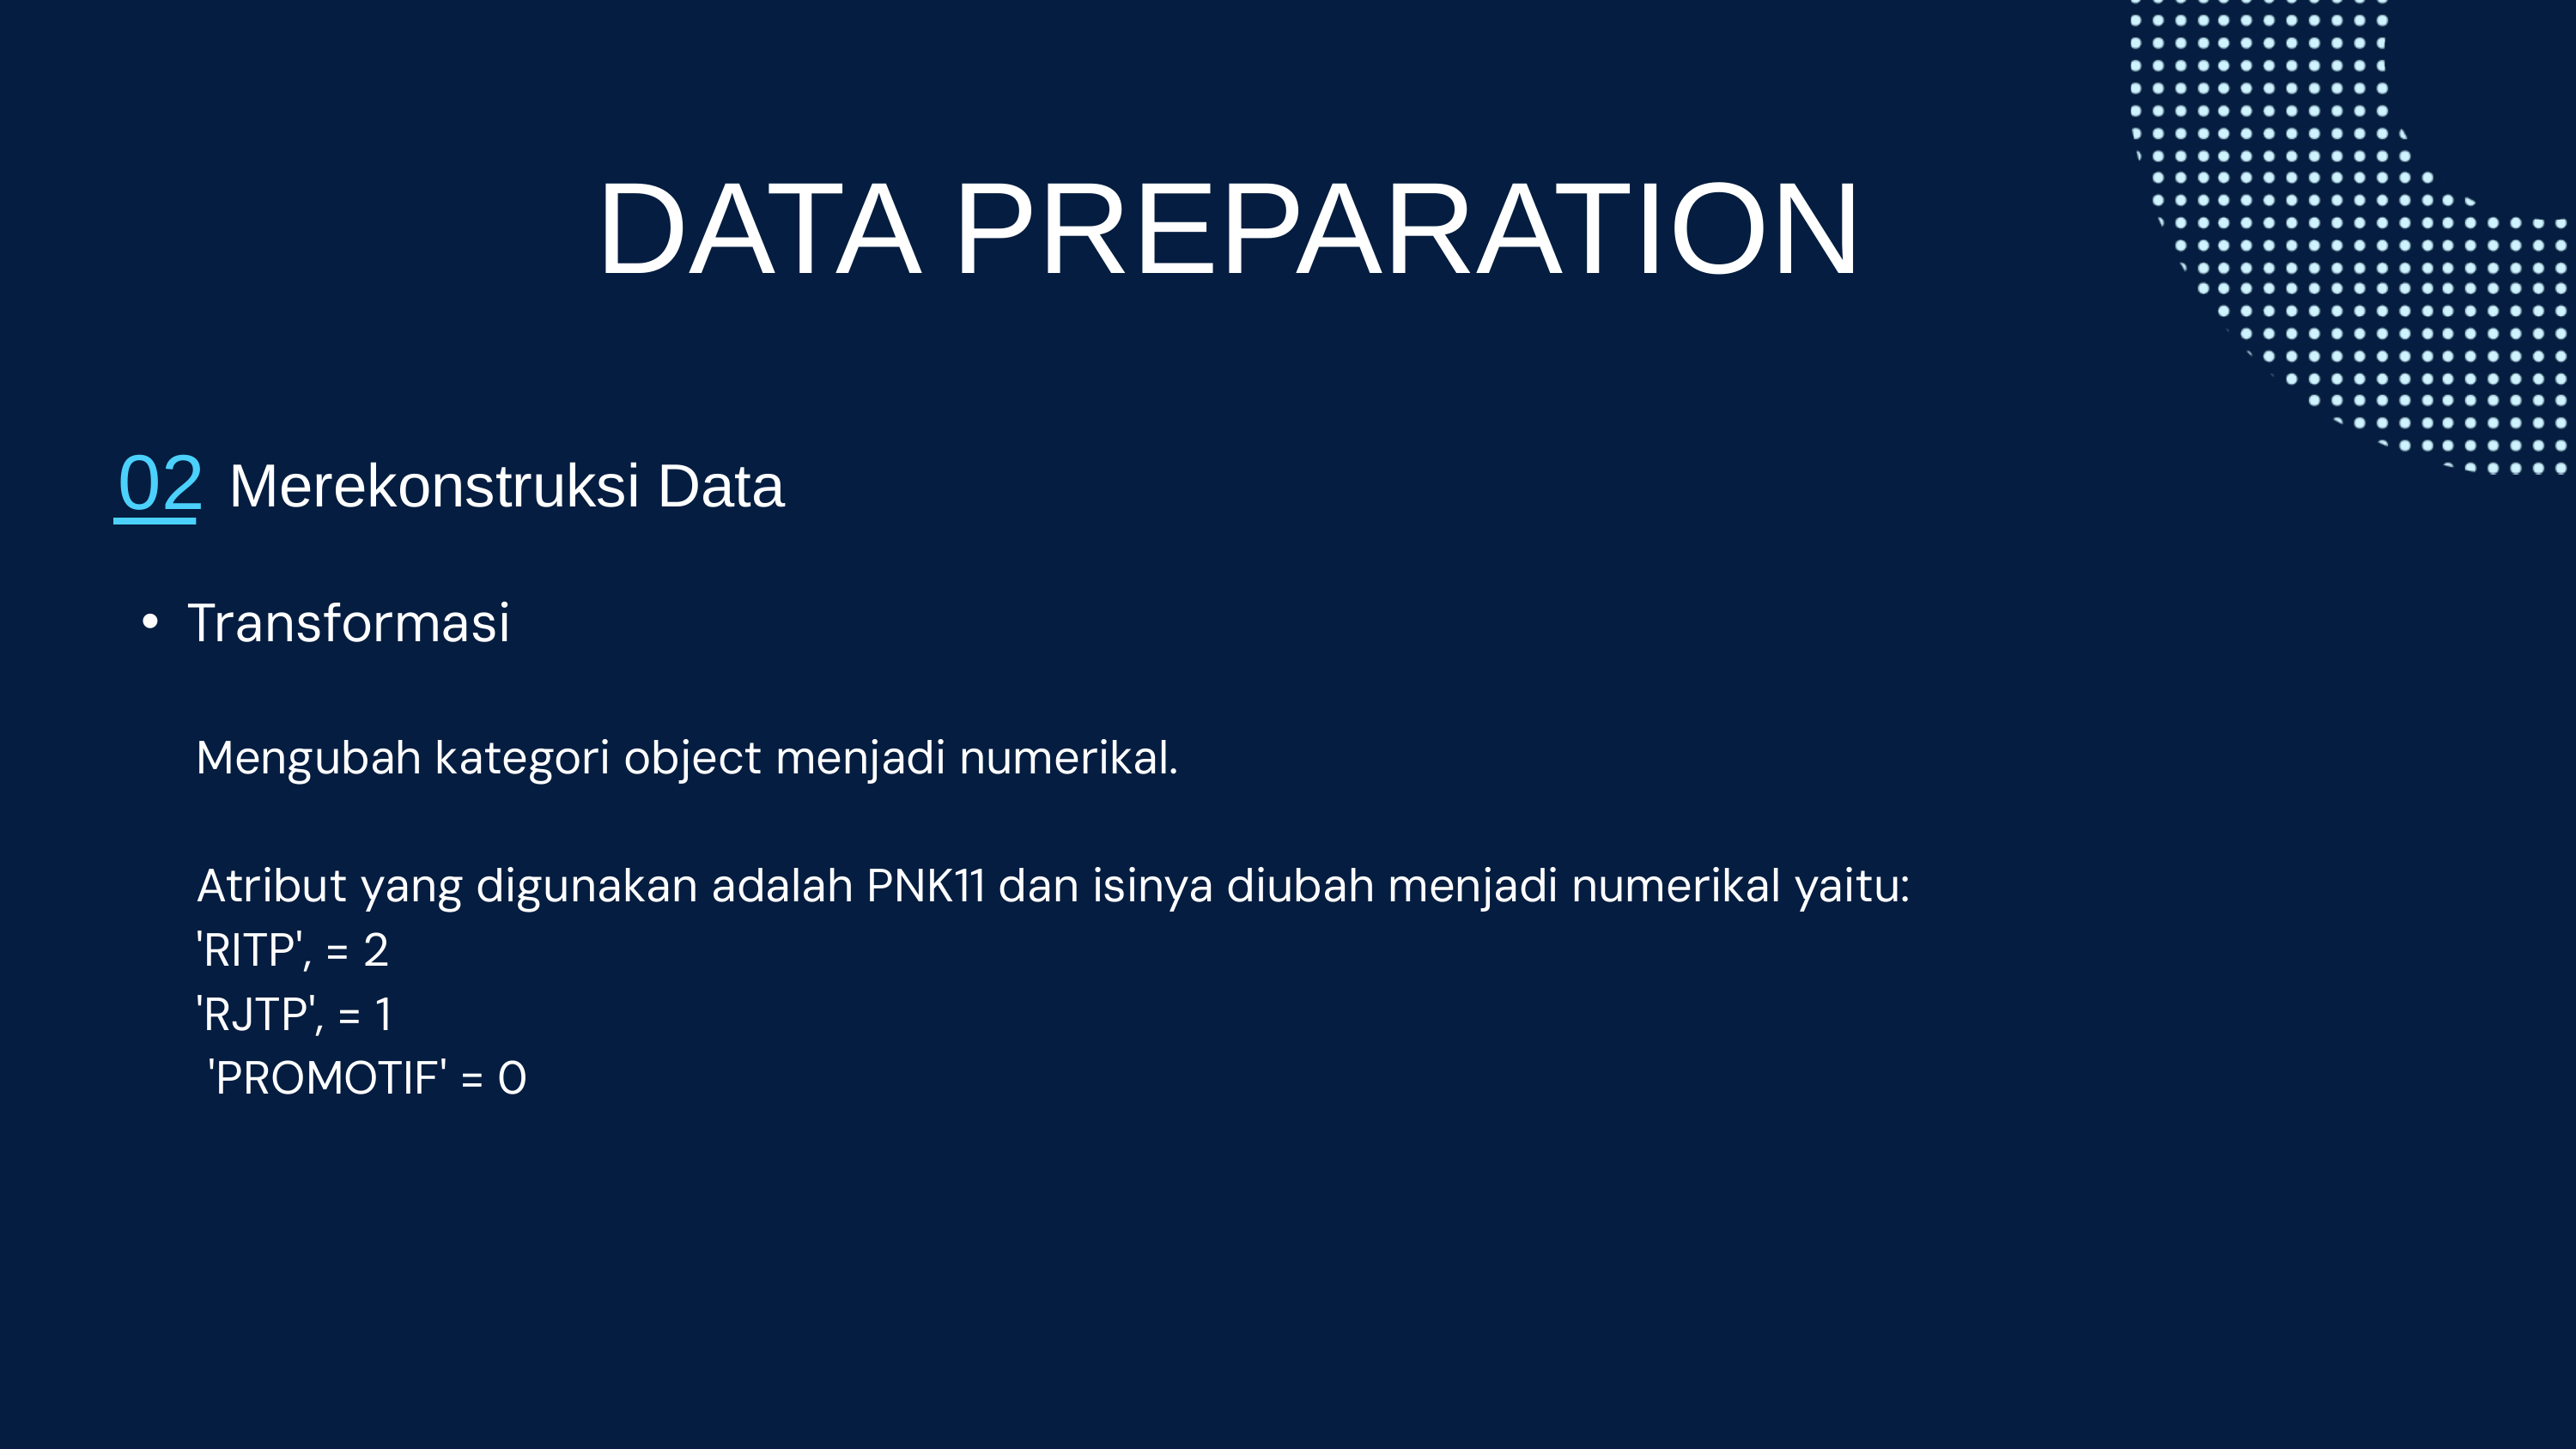

DATA PREPARATION
02
Merekonstruksi Data

Transformasi
Mengubah kategori object menjadi numerikal.

Atribut yang digunakan adalah PNK11 dan isinya diubah menjadi numerikal yaitu:
'RITP', = 2
'RJTP', = 1
 'PROMOTIF' = 0